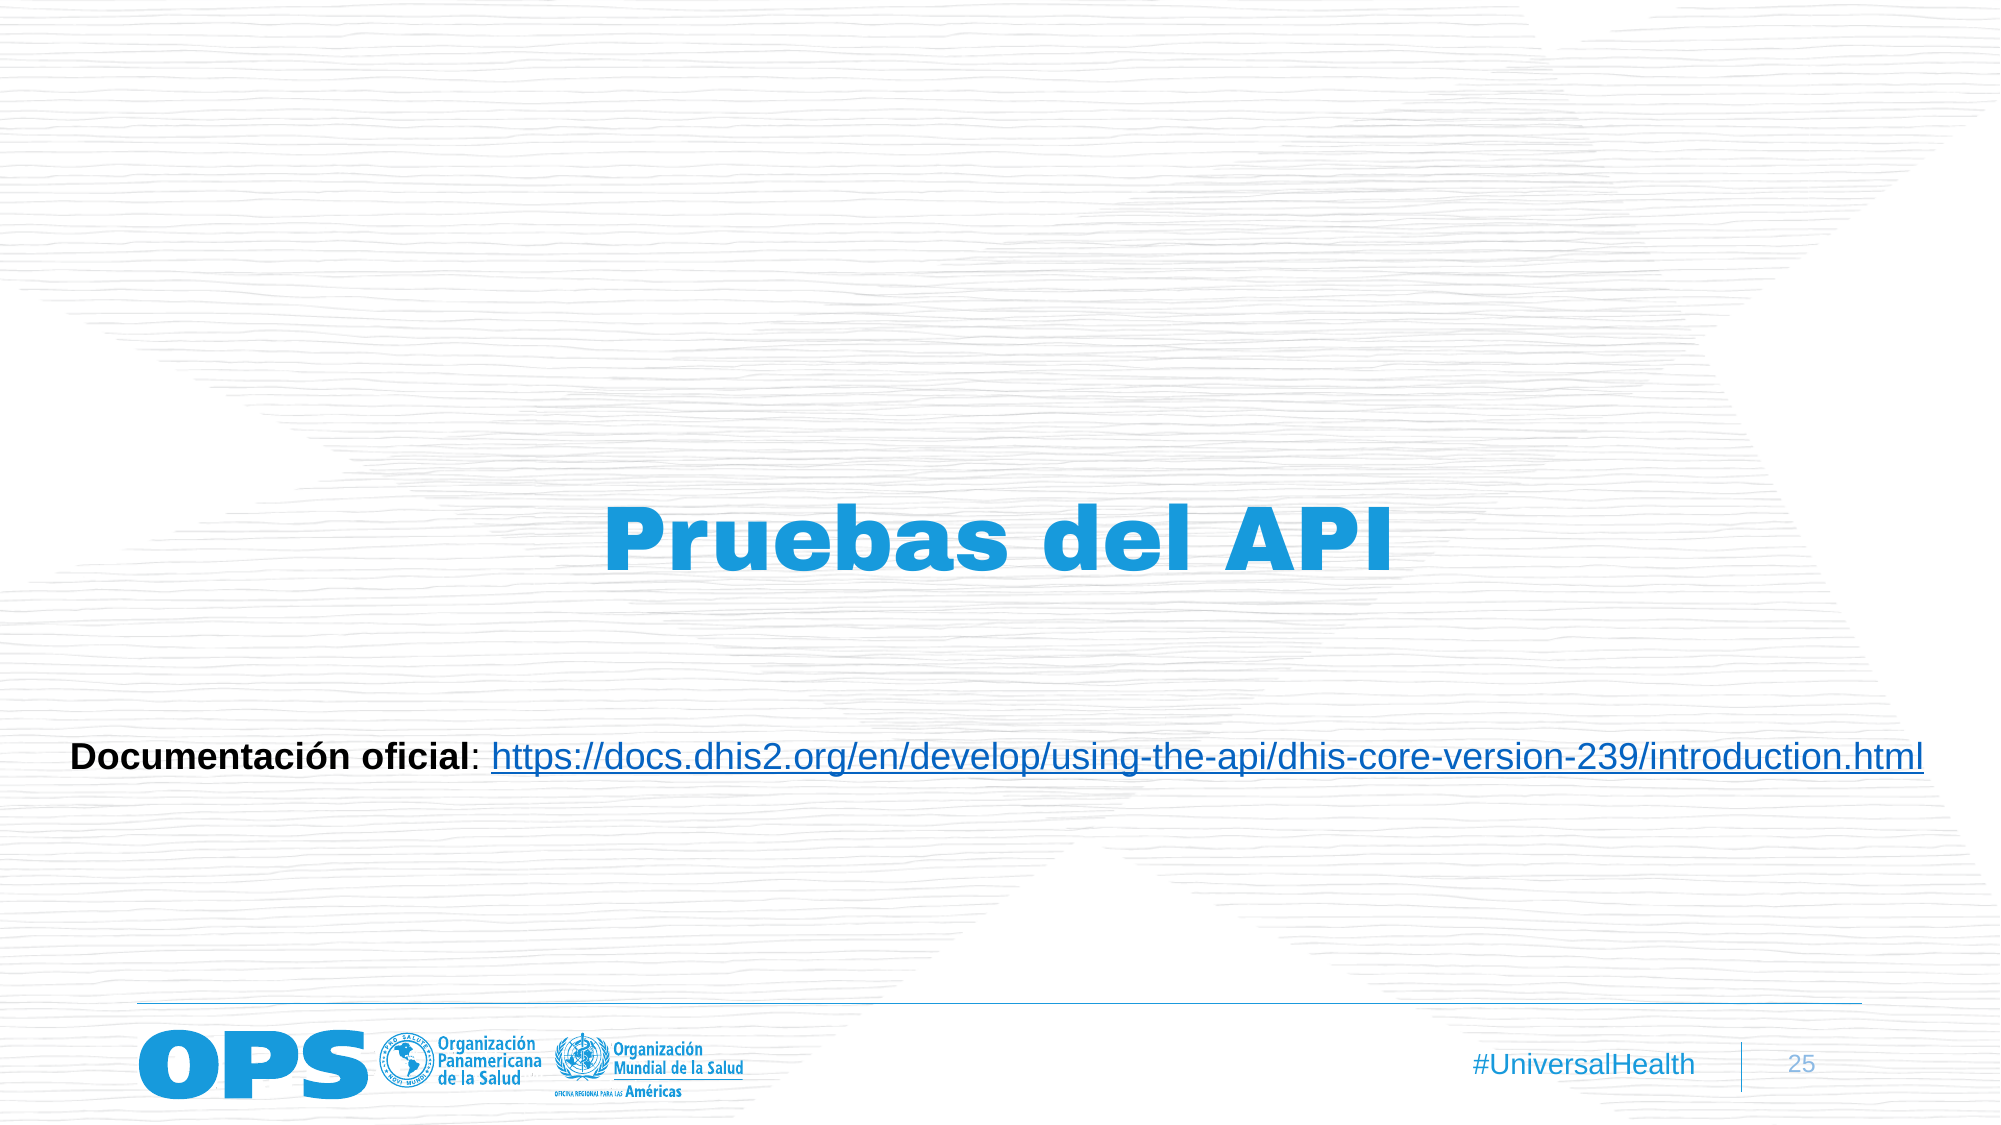

# Pruebas del API
Documentación oficial: https://docs.dhis2.org/en/develop/using-the-api/dhis-core-version-239/introduction.html
25